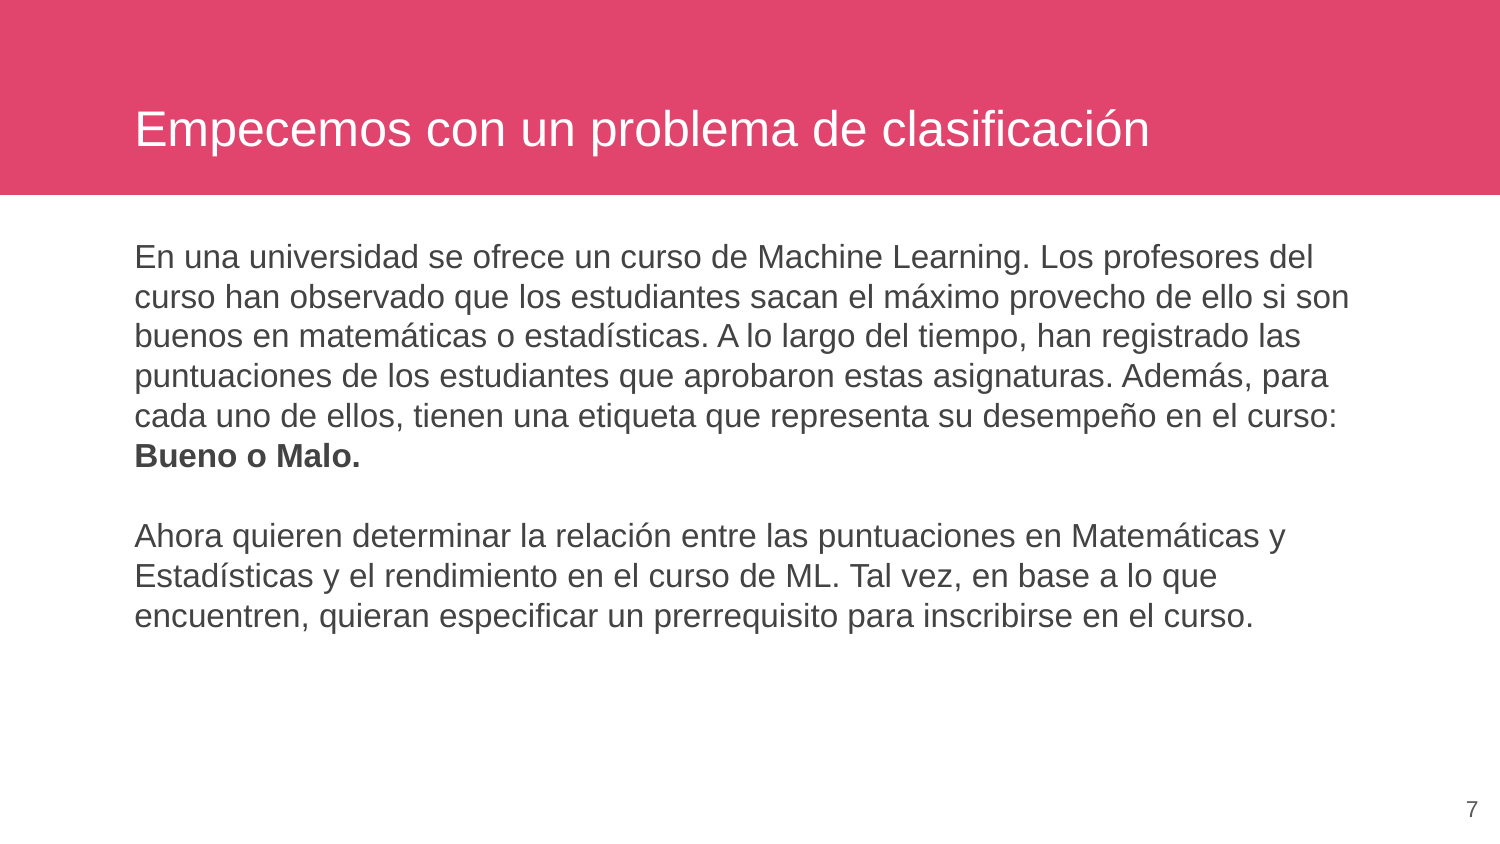

# Empecemos con un problema de clasificación
En una universidad se ofrece un curso de Machine Learning. Los profesores del curso han observado que los estudiantes sacan el máximo provecho de ello si son buenos en matemáticas o estadísticas. A lo largo del tiempo, han registrado las puntuaciones de los estudiantes que aprobaron estas asignaturas. Además, para cada uno de ellos, tienen una etiqueta que representa su desempeño en el curso: Bueno o Malo.

Ahora quieren determinar la relación entre las puntuaciones en Matemáticas y Estadísticas y el rendimiento en el curso de ML. Tal vez, en base a lo que encuentren, quieran especificar un prerrequisito para inscribirse en el curso.

7